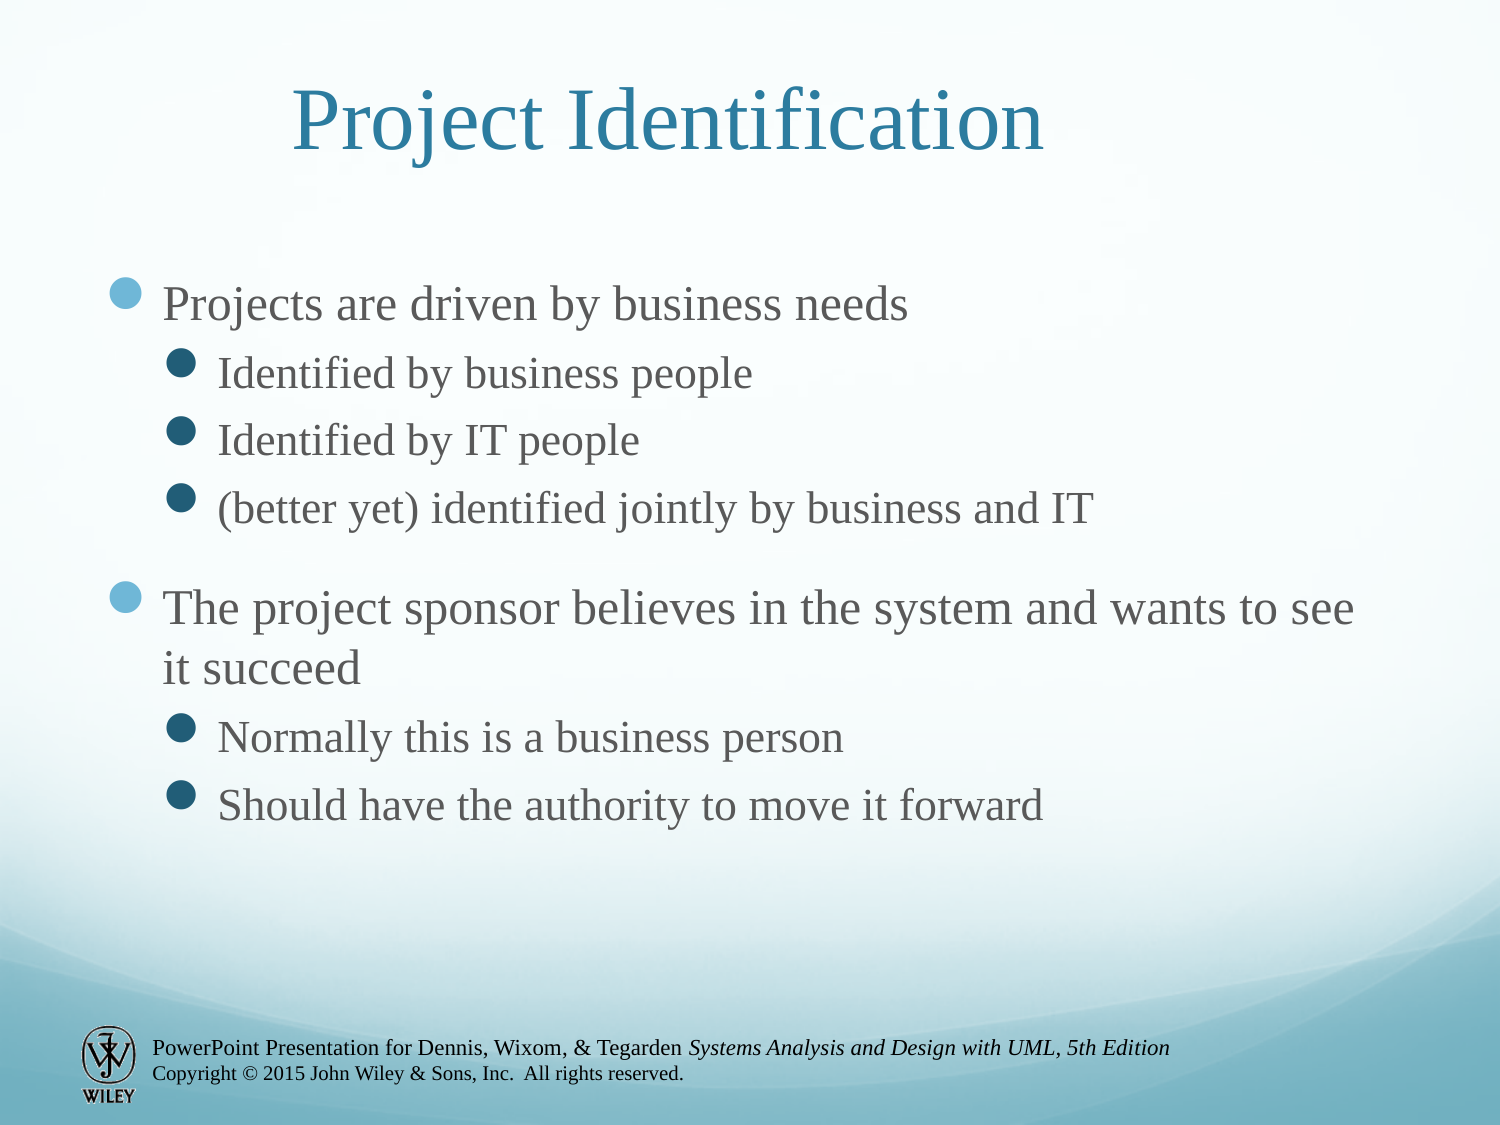

# Project Identification
Projects are driven by business needs
Identified by business people
Identified by IT people
(better yet) identified jointly by business and IT
The project sponsor believes in the system and wants to see it succeed
Normally this is a business person
Should have the authority to move it forward